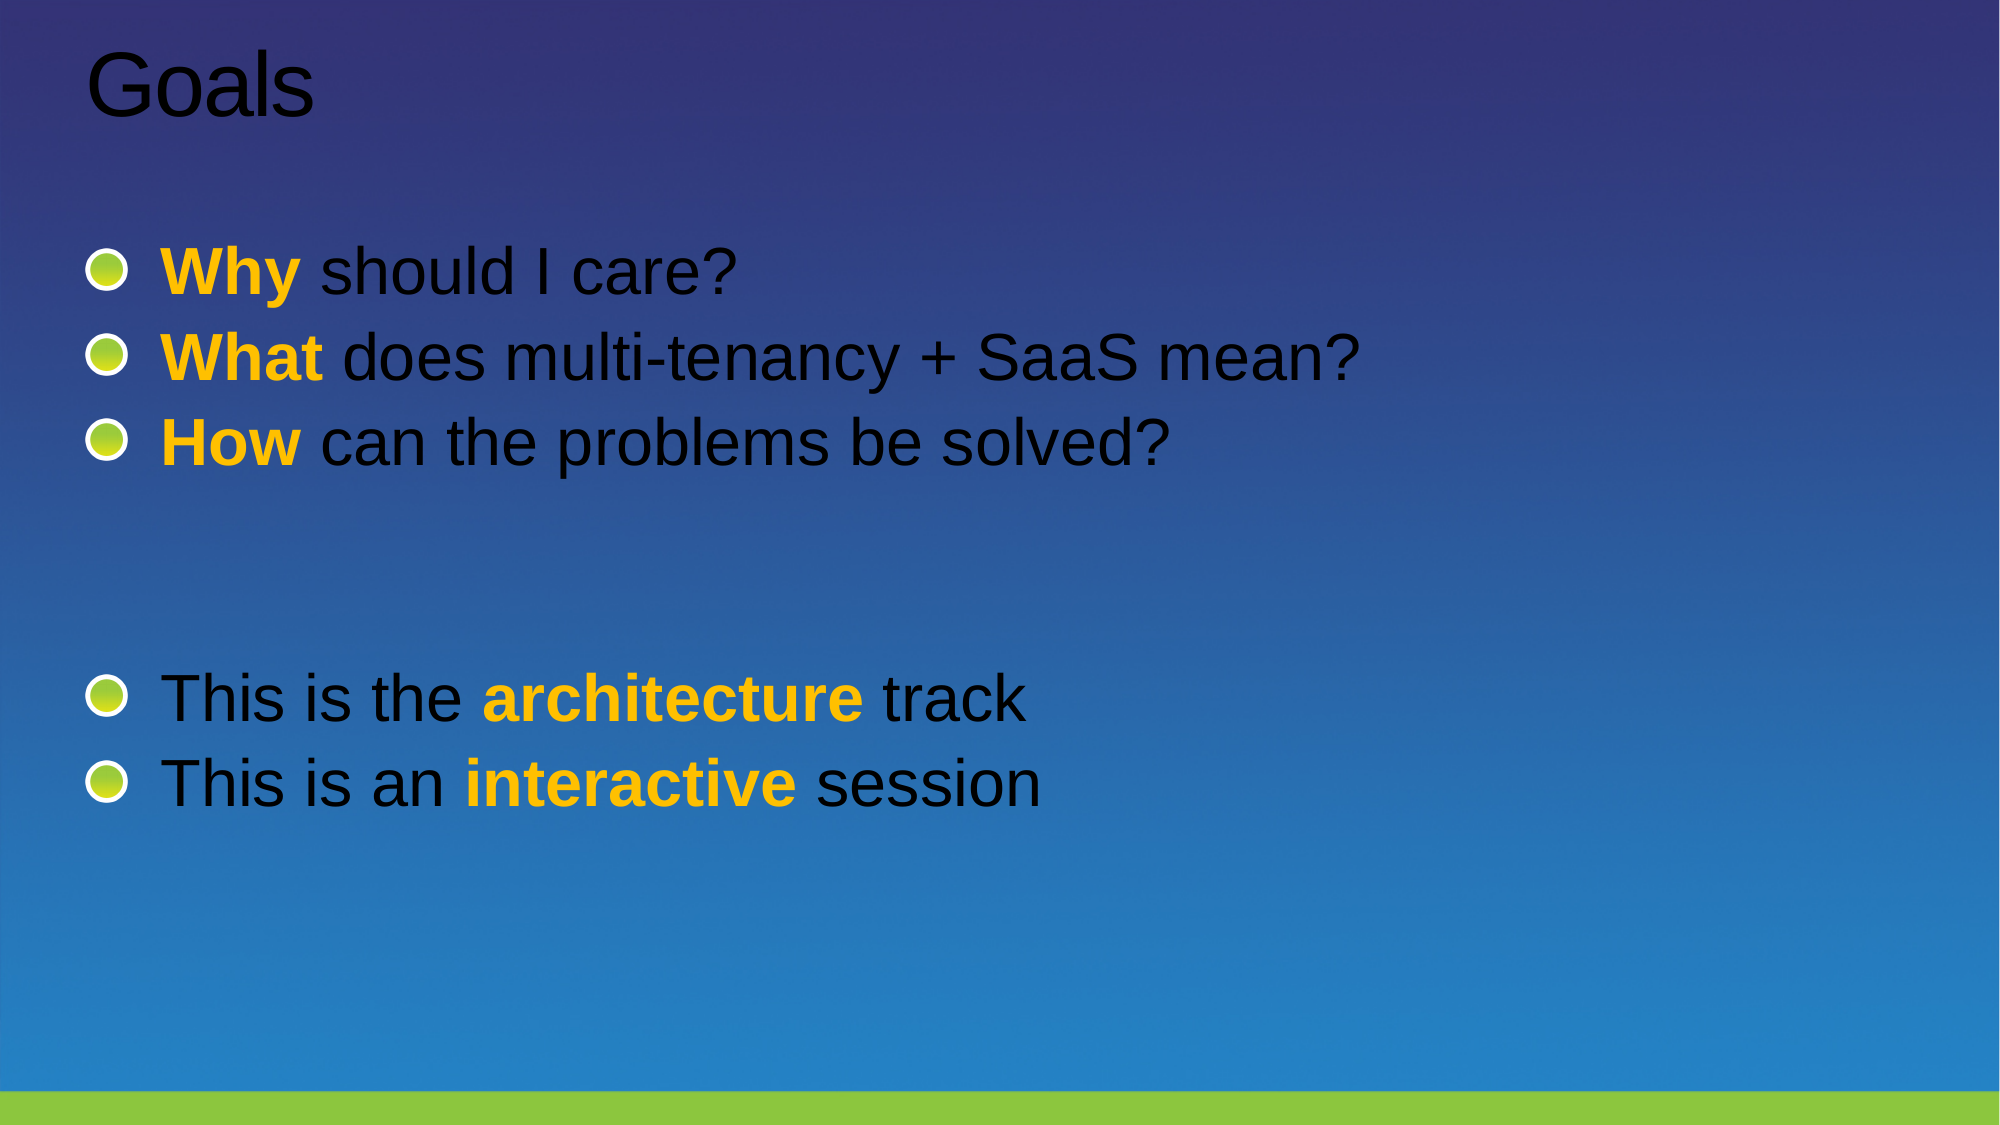

# Goals
Why should I care?
What does multi-tenancy + SaaS mean?
How can the problems be solved?

This is the architecture track
This is an interactive session